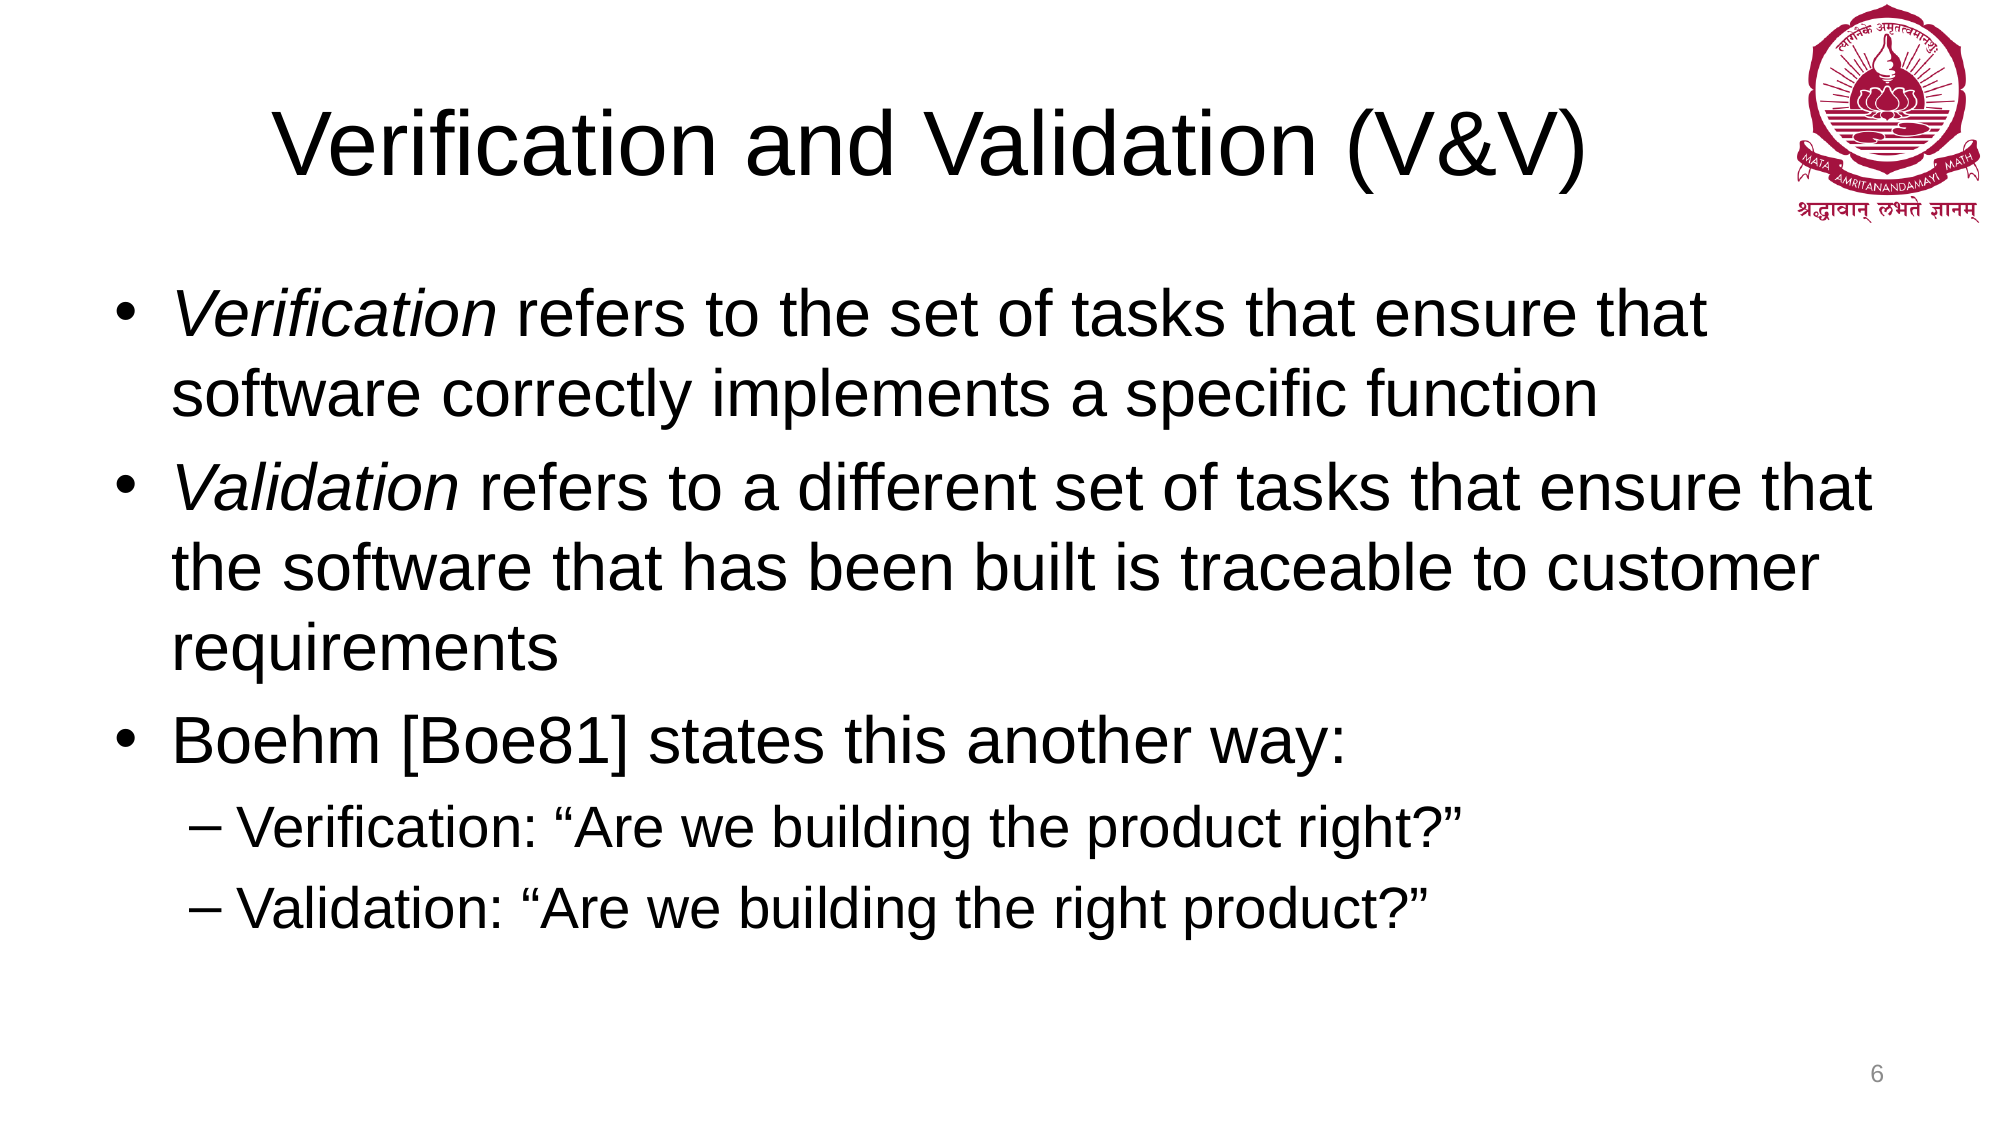

# Verification and Validation (V&V)
Verification refers to the set of tasks that ensure that software correctly implements a specific function
Validation refers to a different set of tasks that ensure that the software that has been built is traceable to customer requirements
Boehm [Boe81] states this another way:
Verification: “Are we building the product right?”
Validation: “Are we building the right product?”
6